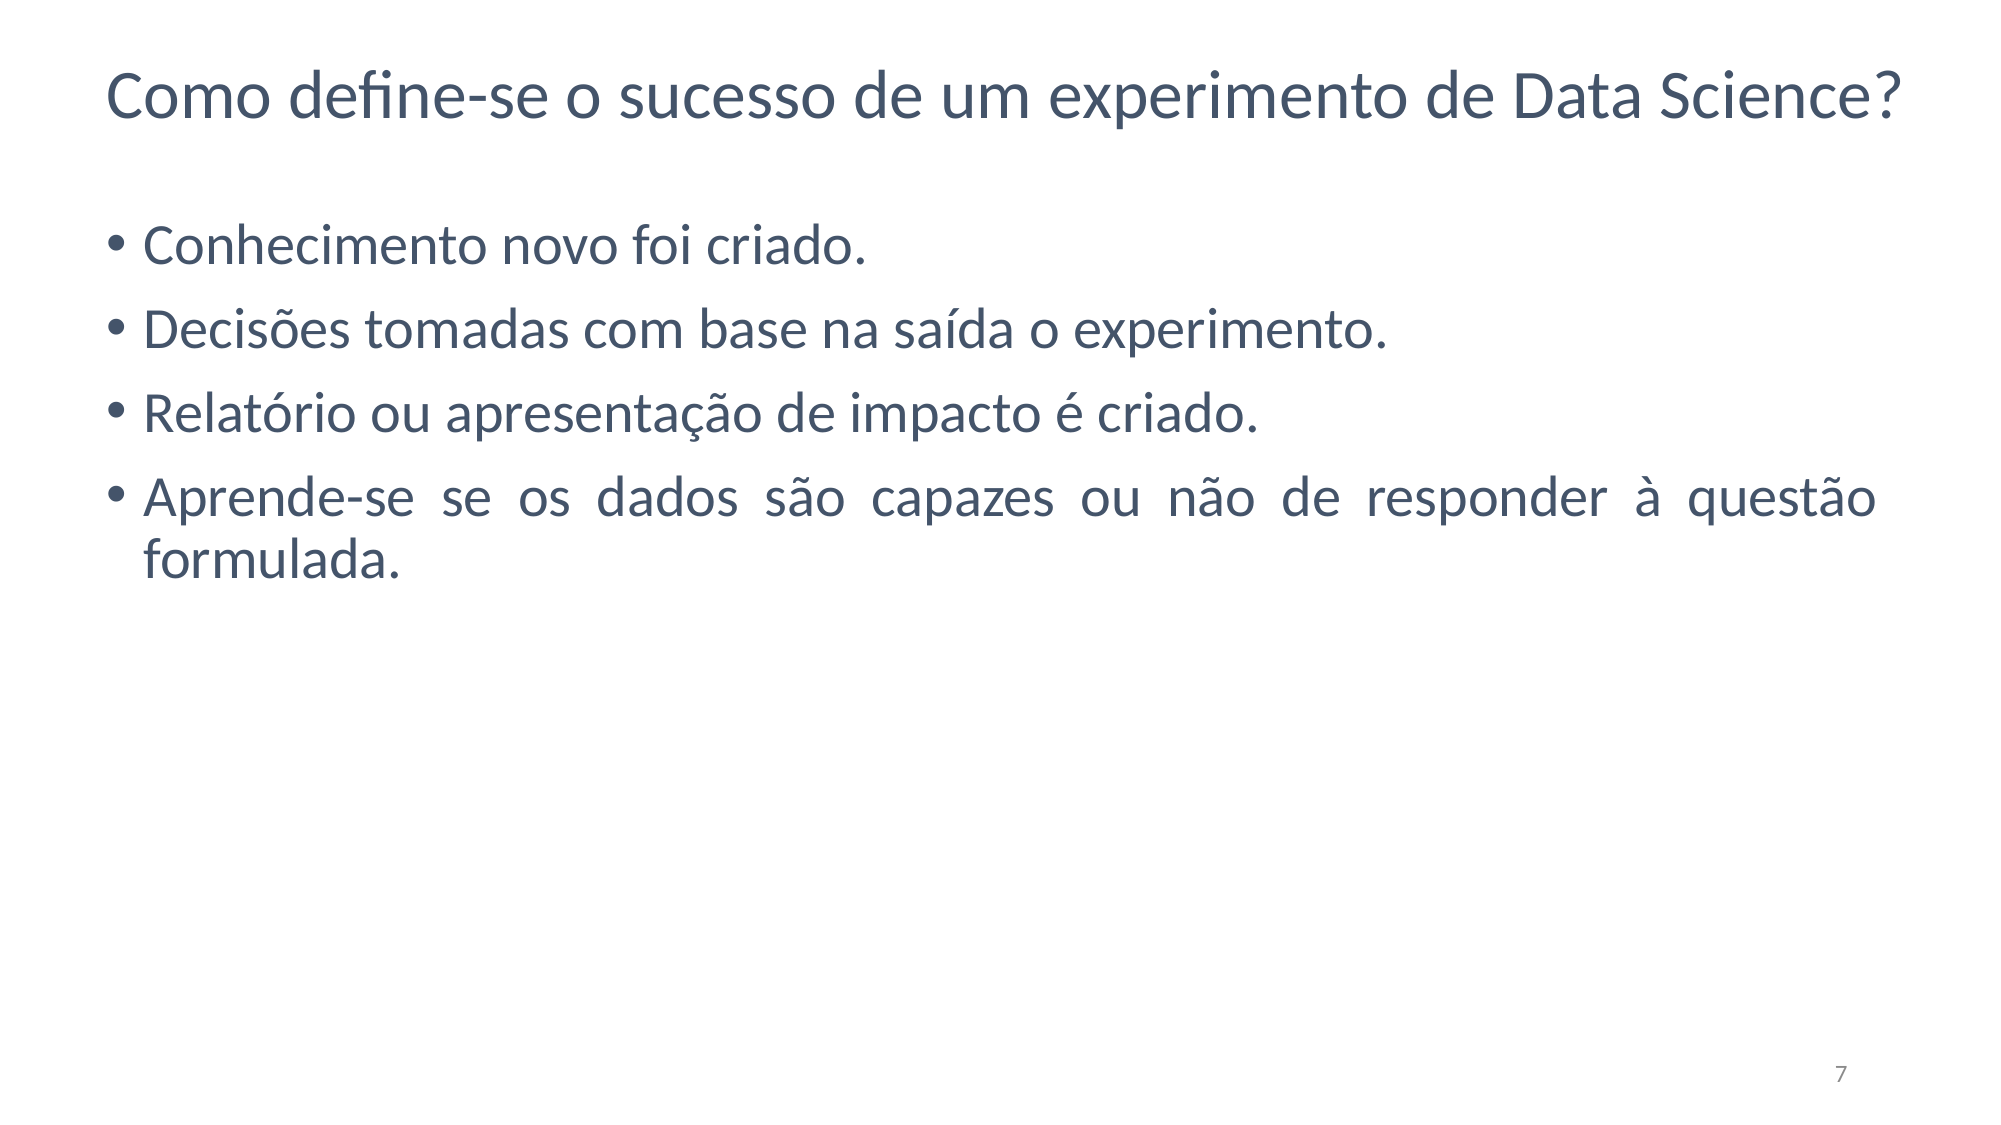

# Como define-se o sucesso de um experimento de Data Science?
Conhecimento novo foi criado.
Decisões tomadas com base na saída o experimento.
Relatório ou apresentação de impacto é criado.
Aprende-se se os dados são capazes ou não de responder à questão formulada.

7